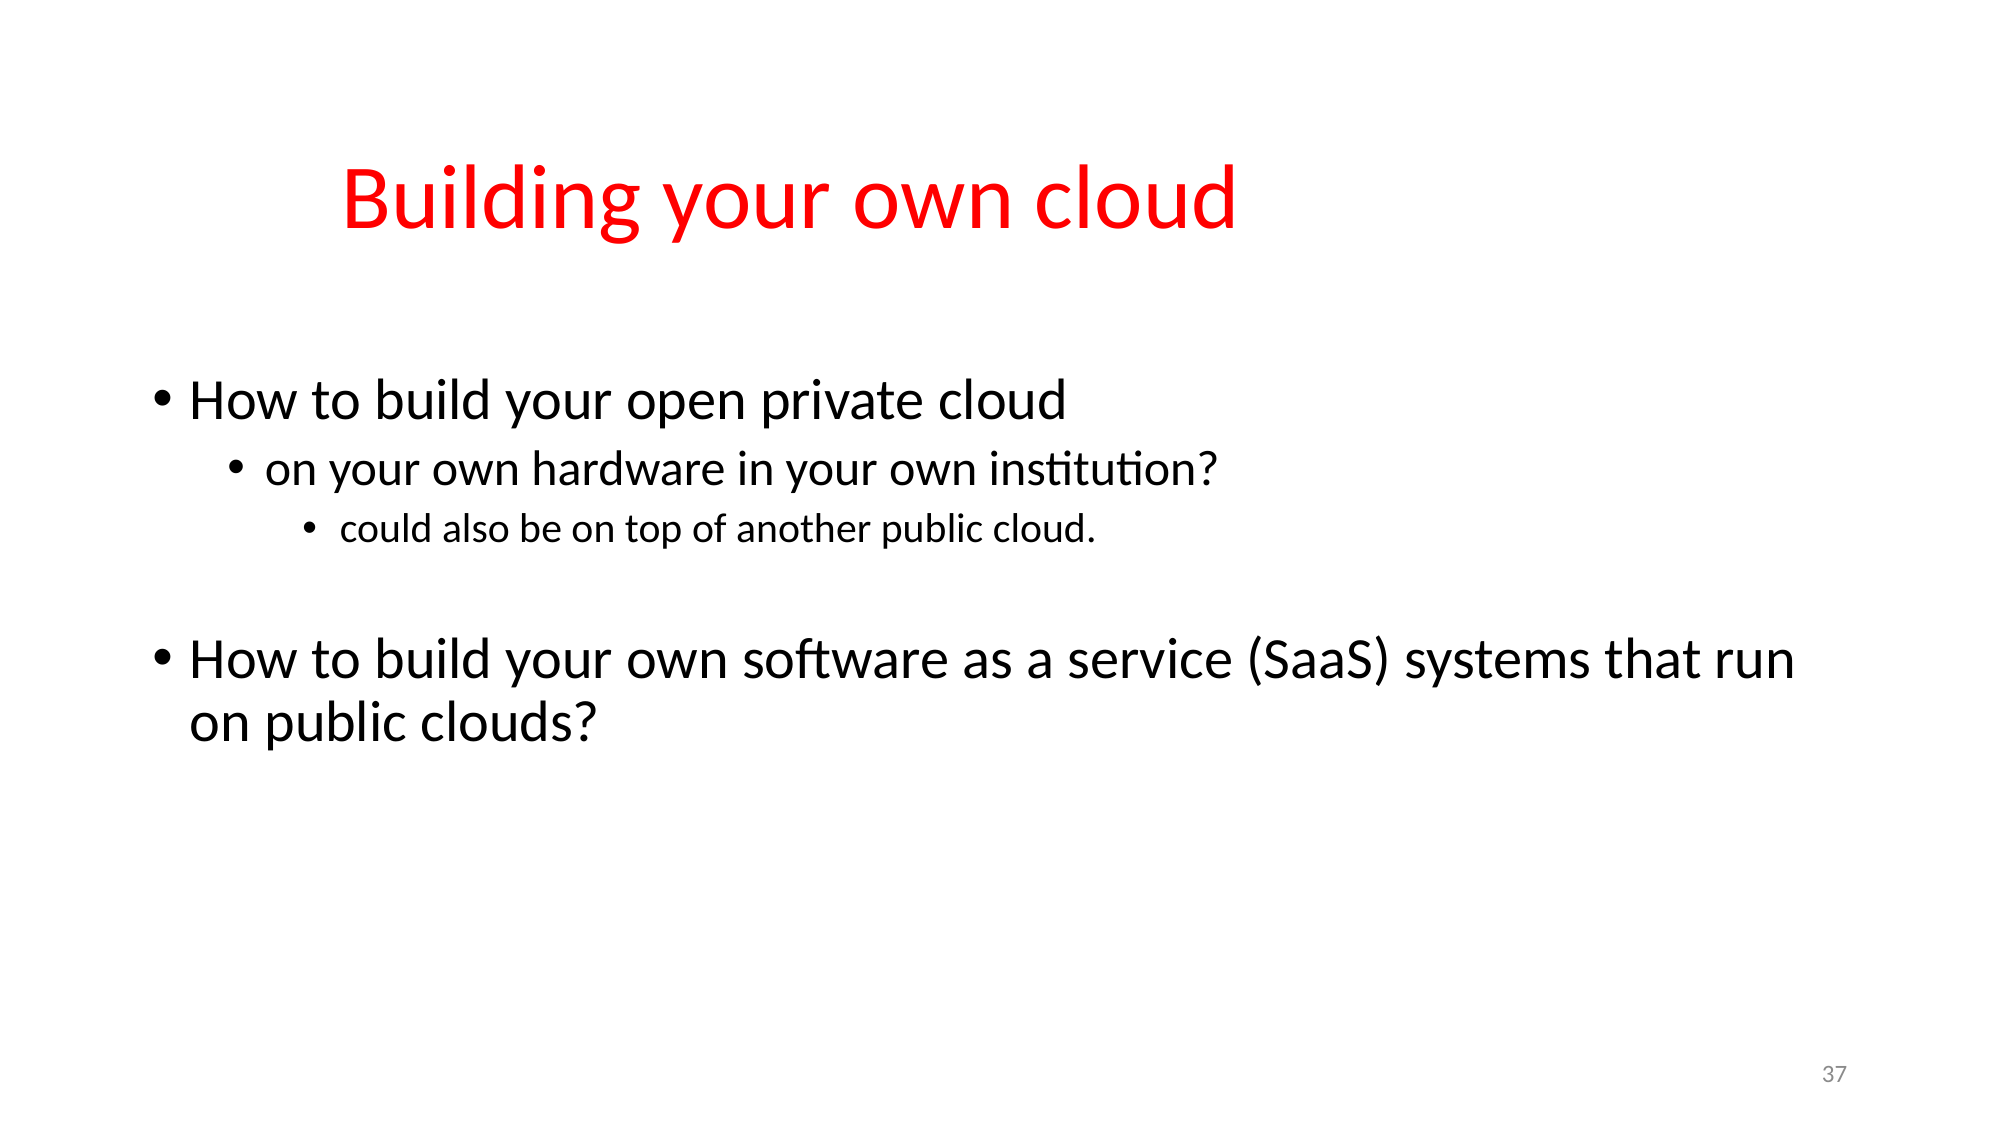

# Building your own cloud
How to build your open private cloud
on your own hardware in your own institution?
could also be on top of another public cloud.

How to build your own software as a service (SaaS) systems that run on public clouds?

37